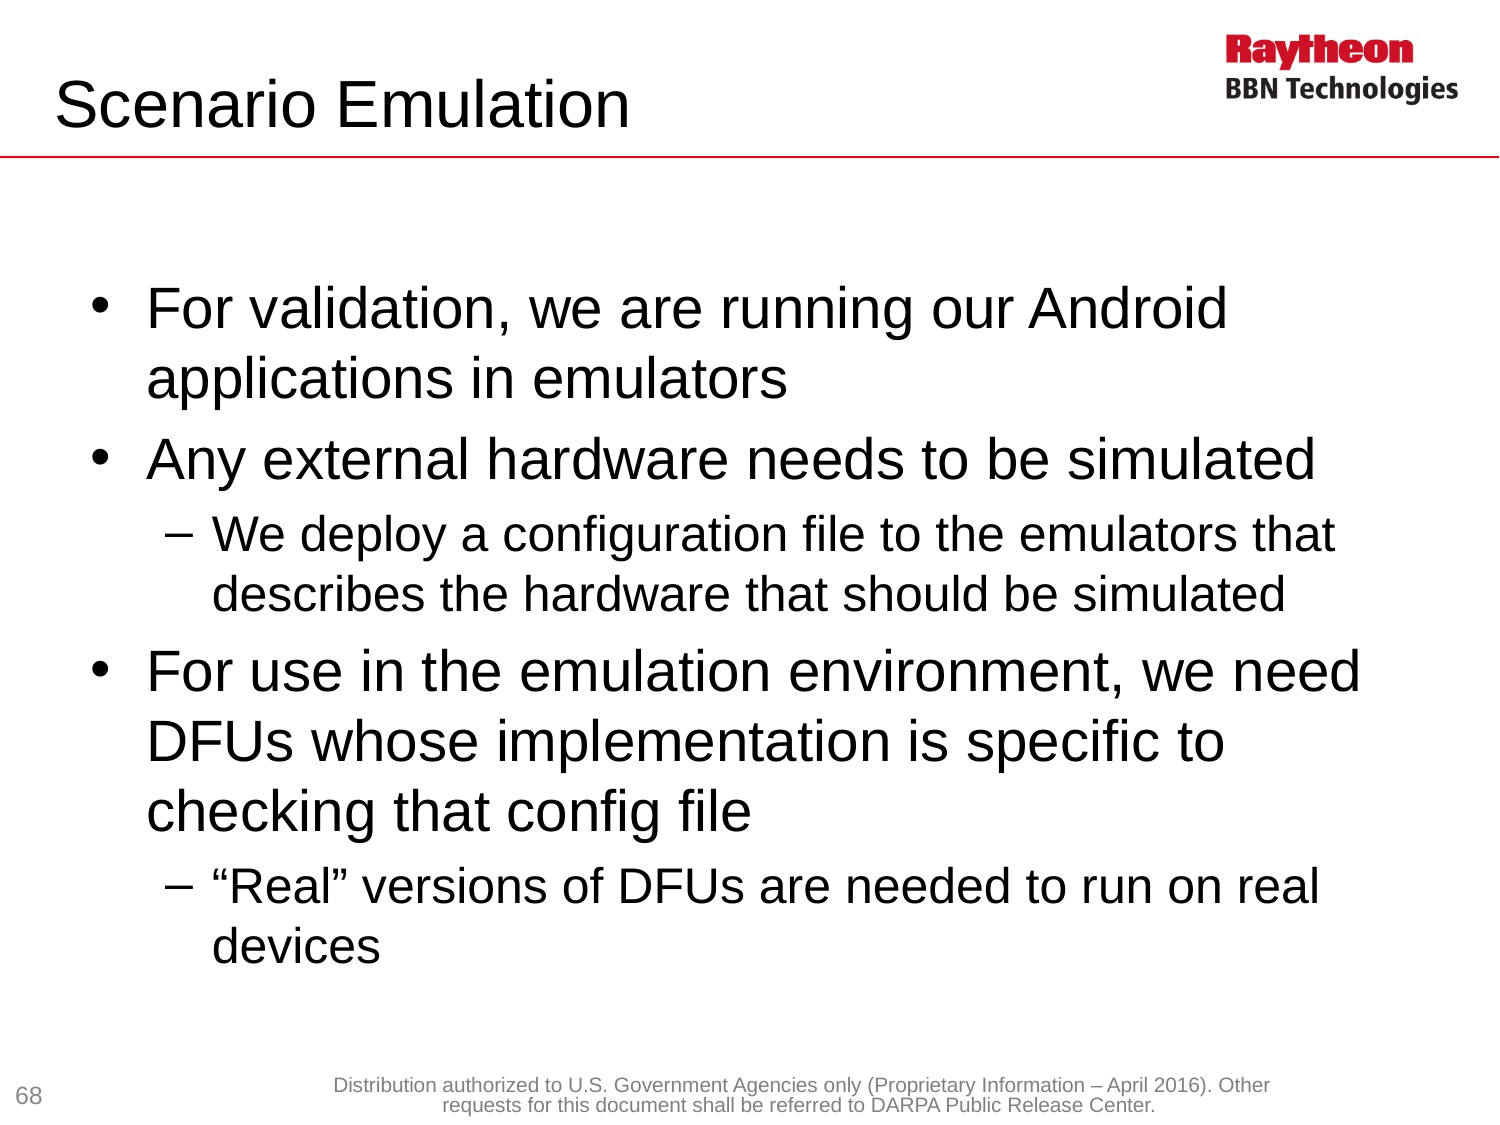

# Scenario Emulation
For validation, we are running our Android applications in emulators
Any external hardware needs to be simulated
We deploy a configuration file to the emulators that describes the hardware that should be simulated
For use in the emulation environment, we need DFUs whose implementation is specific to checking that config file
“Real” versions of DFUs are needed to run on real devices

68